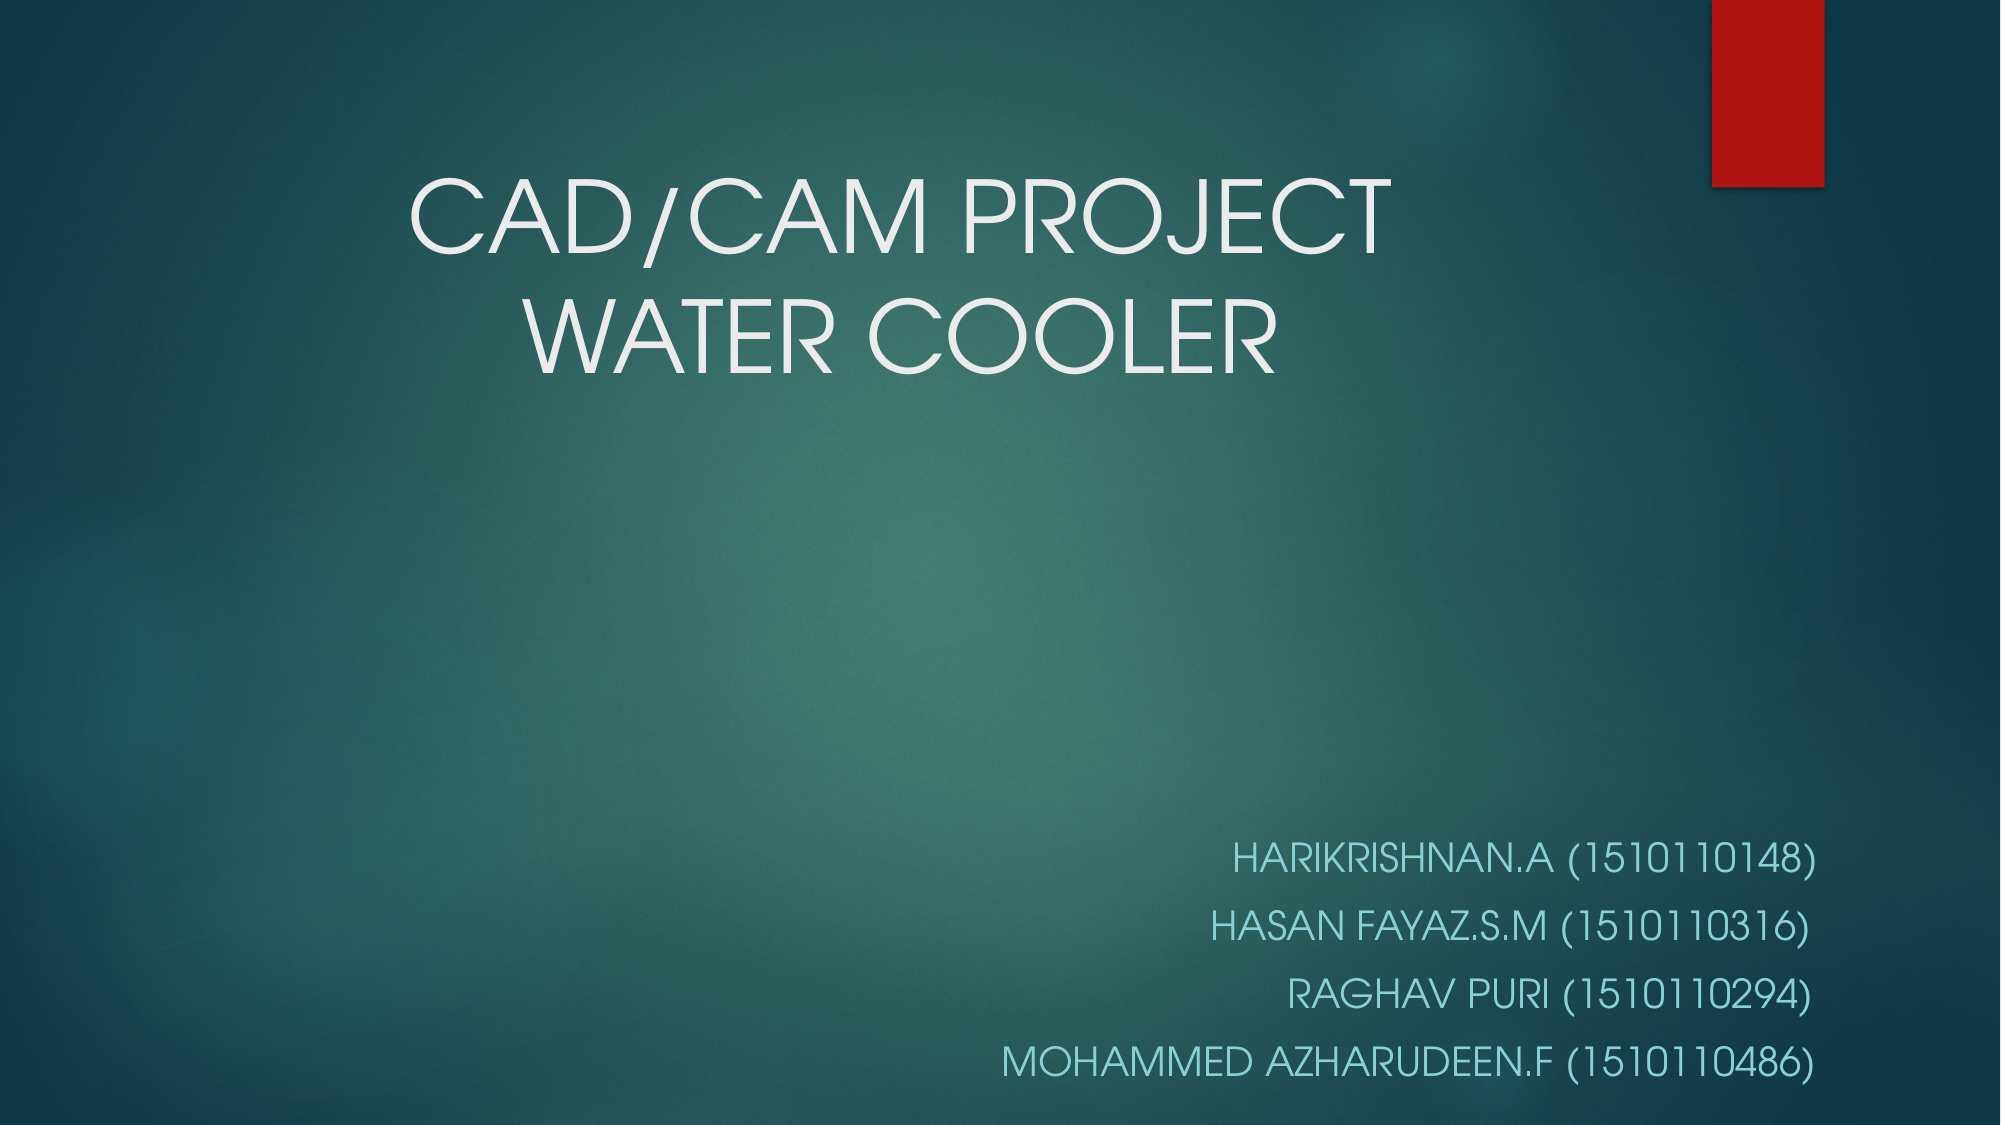

# CAD/CAM PROJECT WATER COOLER

                                                               Harikrishnan.A (1510110148)
                                                             Hasan Fayaz.s.m (1510110316)
                                                                    Raghav Puri (1510110294)
                                          Mohammed azharudeen.f (1510110486)